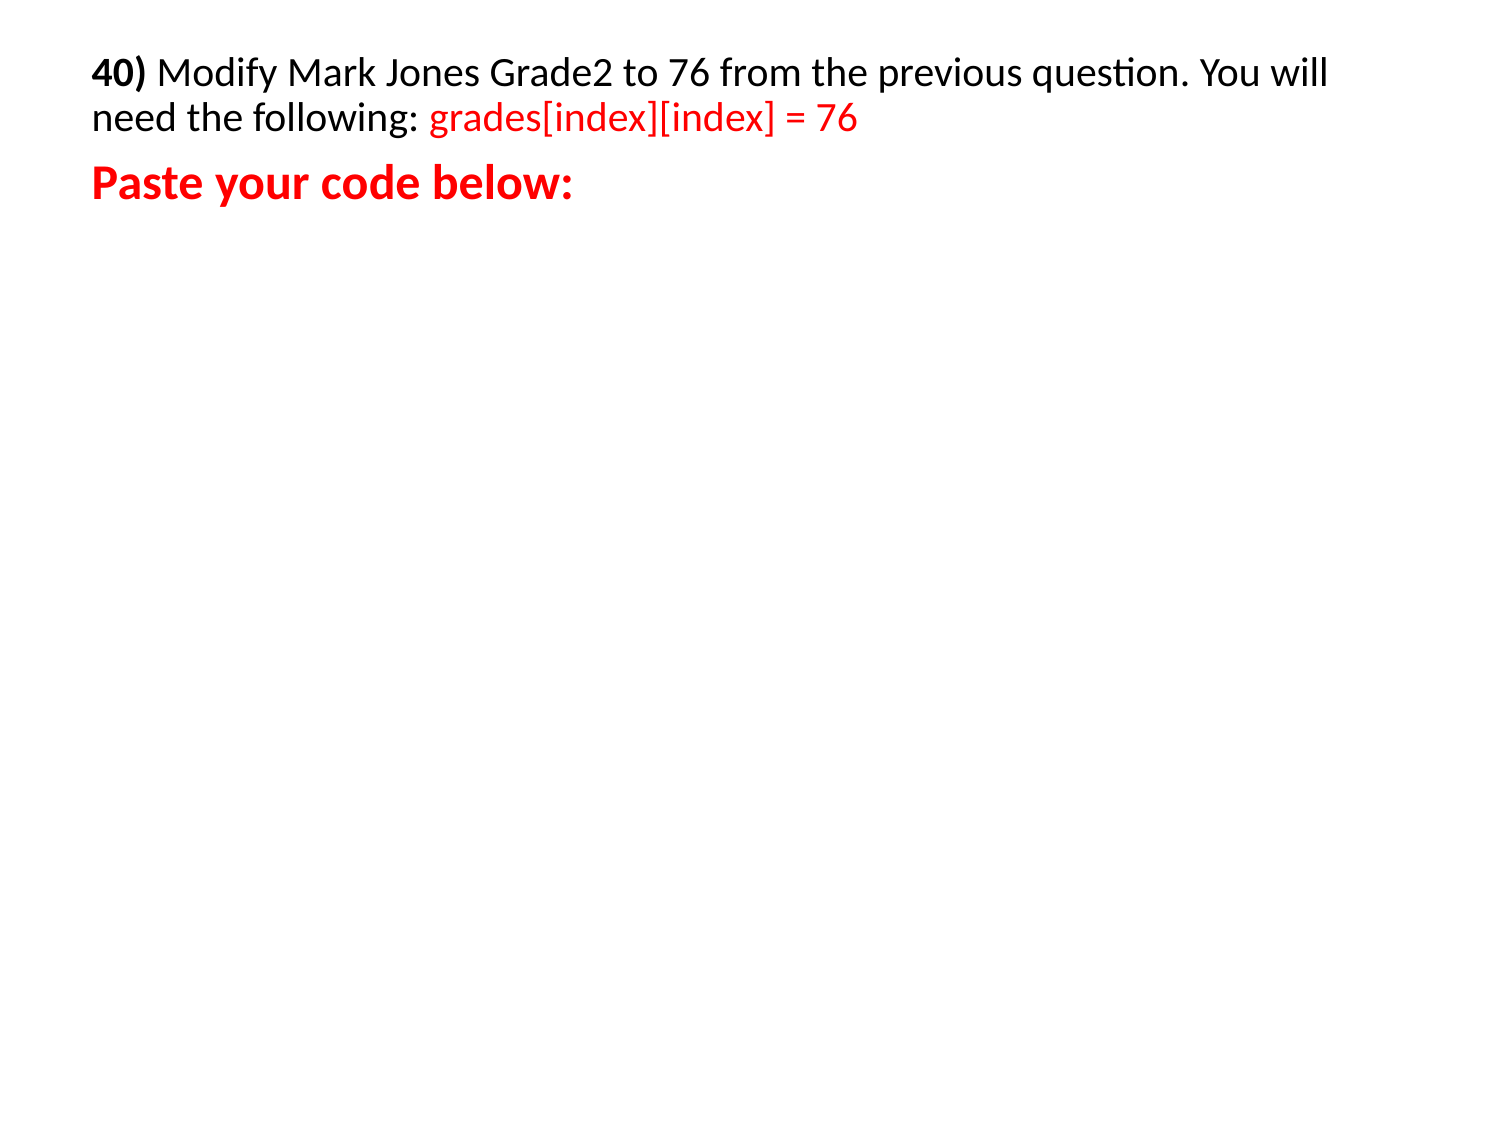

40) Modify Mark Jones Grade2 to 76 from the previous question. You will need the following: grades[index][index] = 76
Paste your code below: